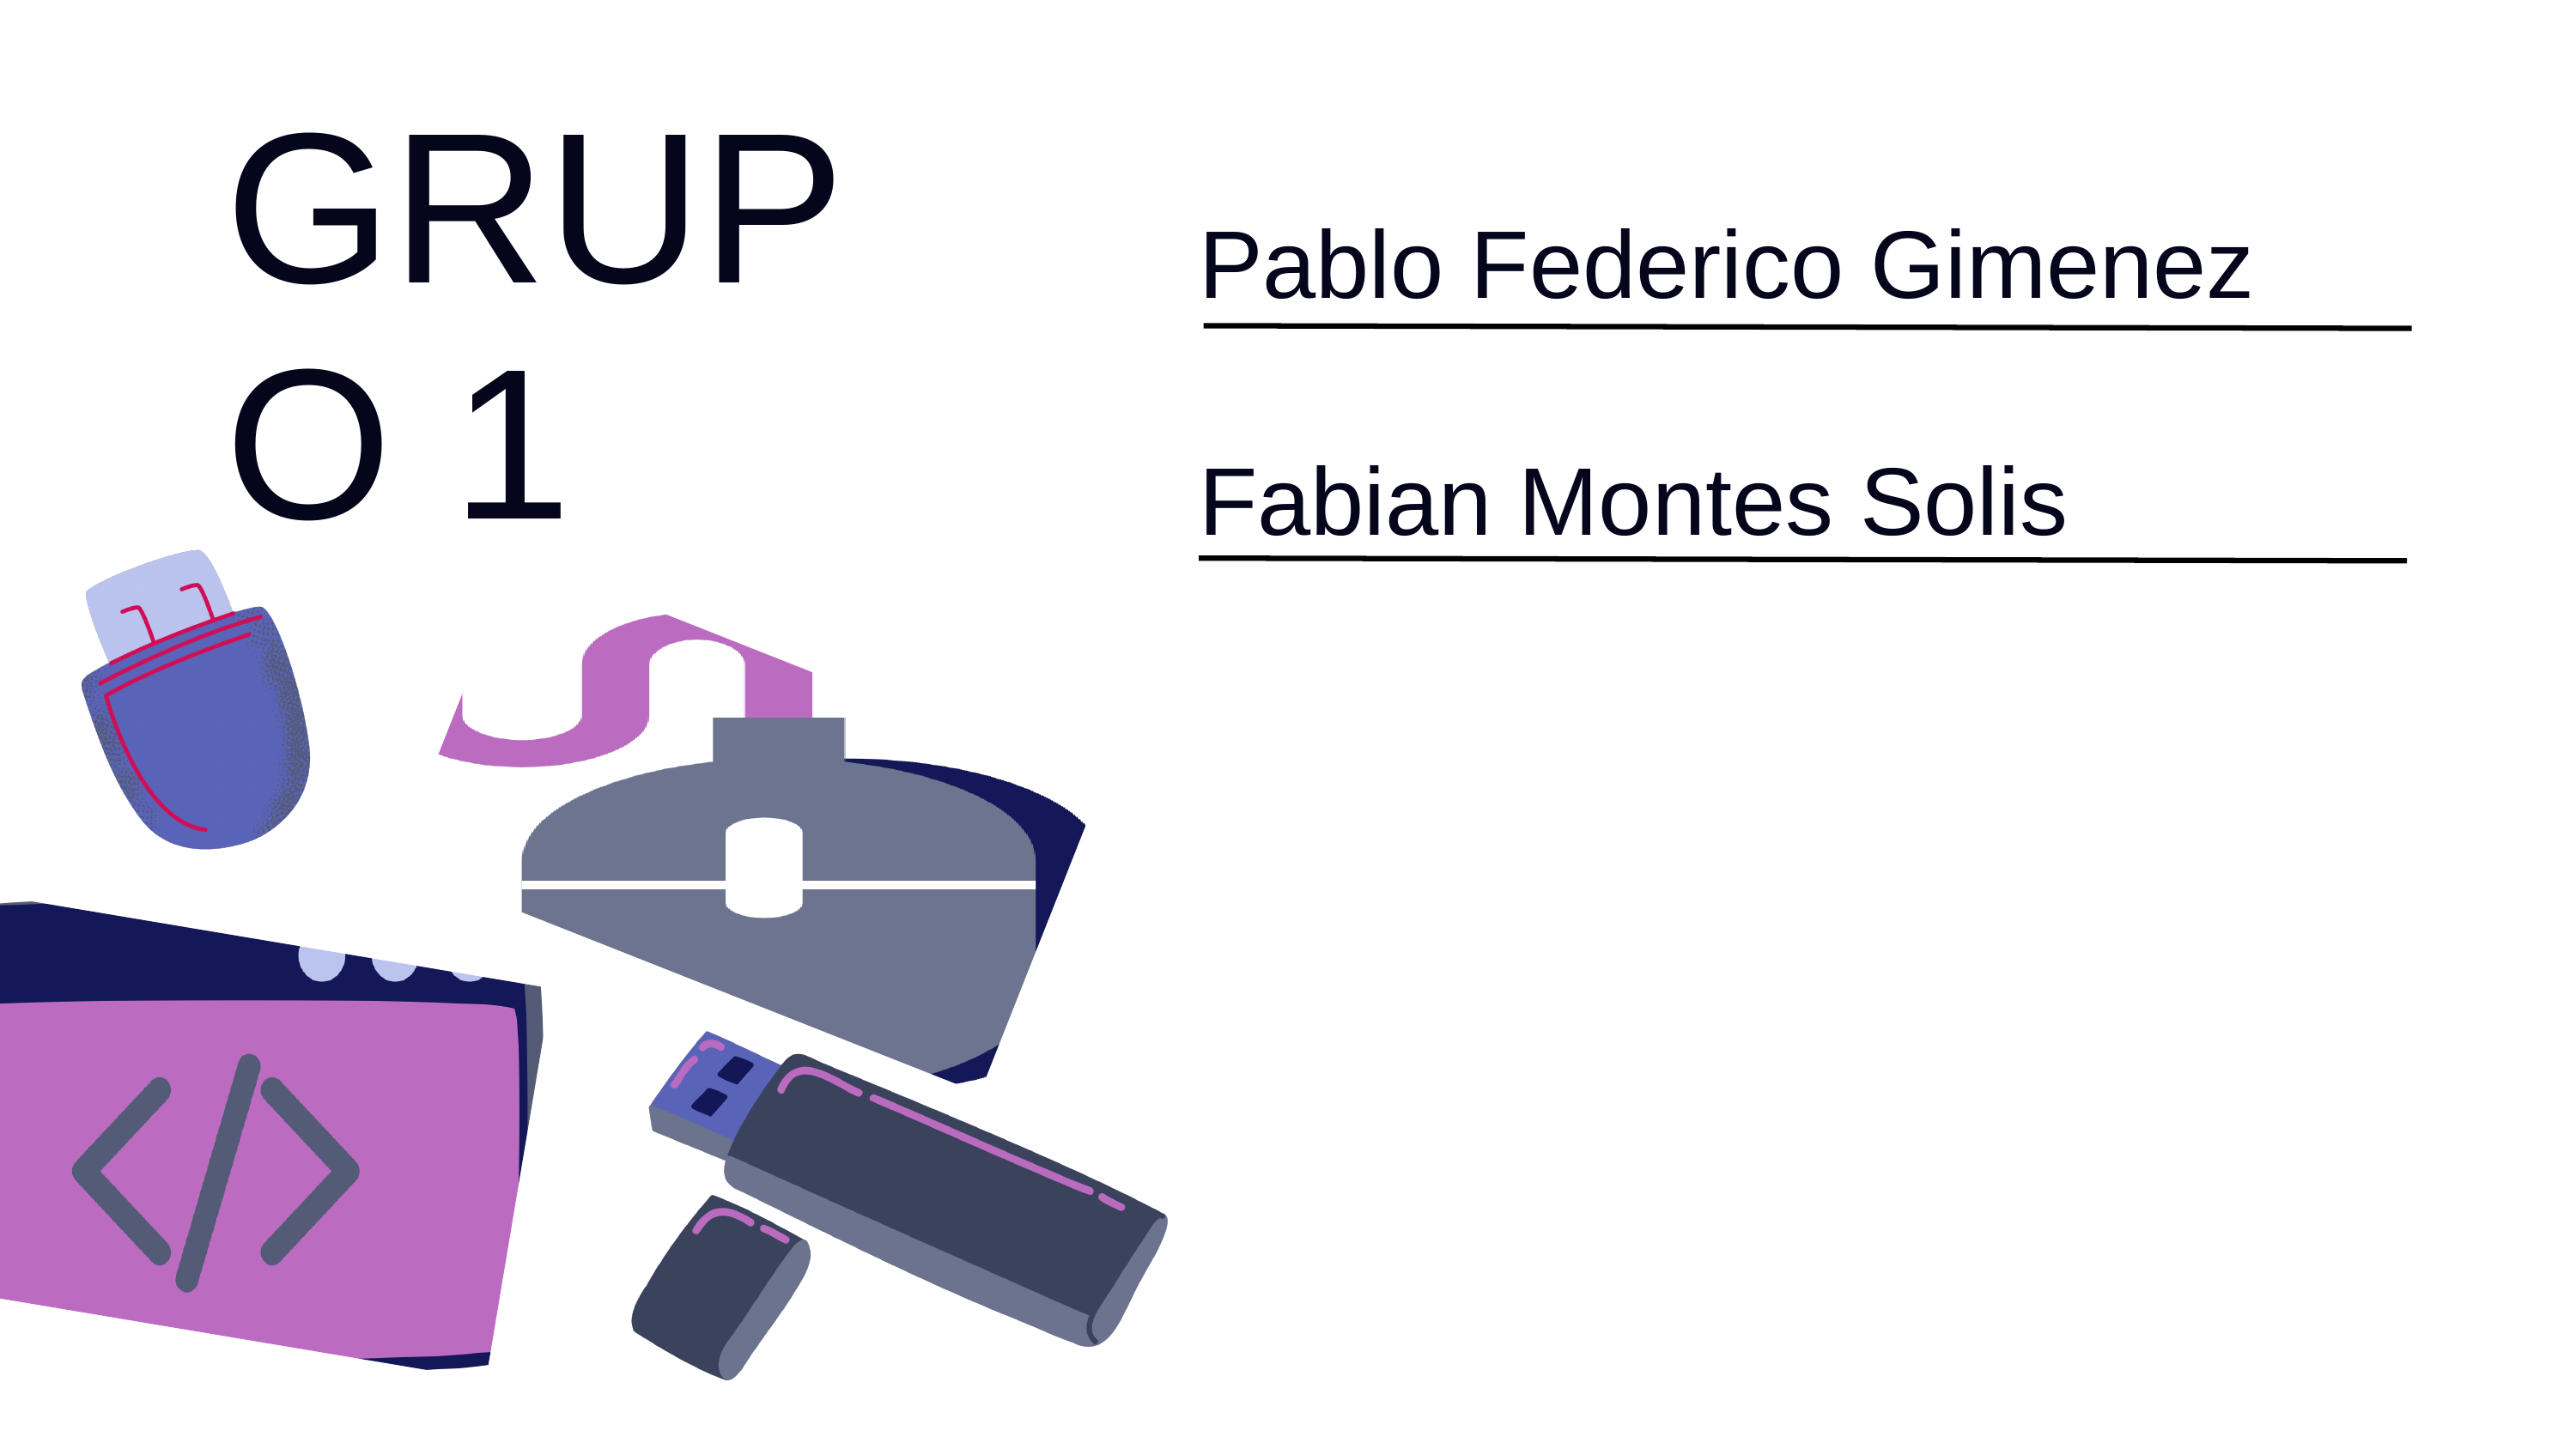

GRUPO 1
Pablo Federico Gimenez

Fabian Montes Solis